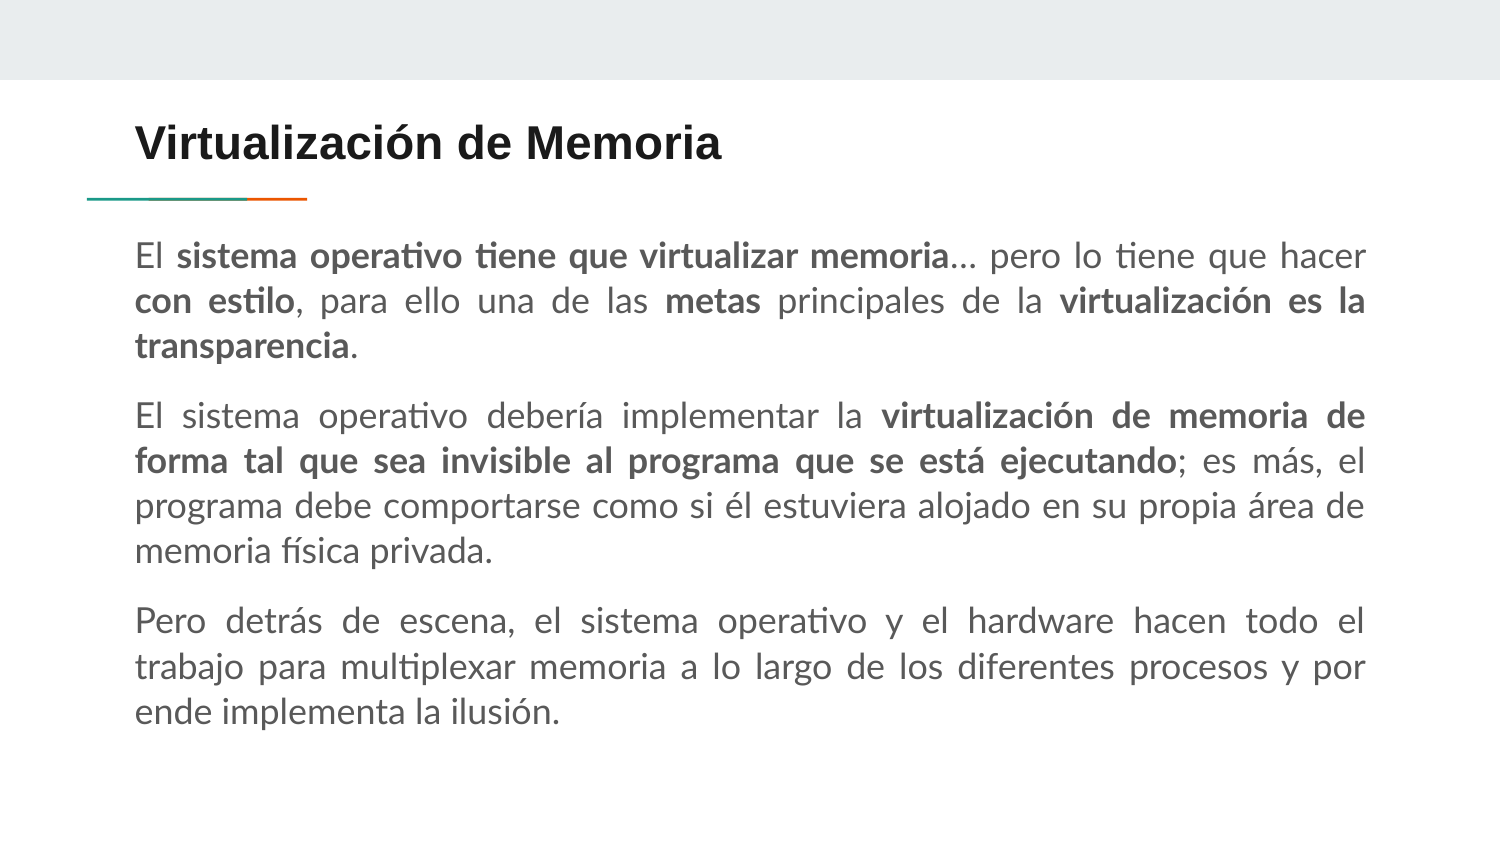

# Virtualización de Memoria
El sistema operativo tiene que virtualizar memoria… pero lo tiene que hacer con estilo, para ello una de las metas principales de la virtualización es la transparencia.
El sistema operativo debería implementar la virtualización de memoria de forma tal que sea invisible al programa que se está ejecutando; es más, el programa debe comportarse como si él estuviera alojado en su propia área de memoria física privada.
Pero detrás de escena, el sistema operativo y el hardware hacen todo el trabajo para multiplexar memoria a lo largo de los diferentes procesos y por ende implementa la ilusión.